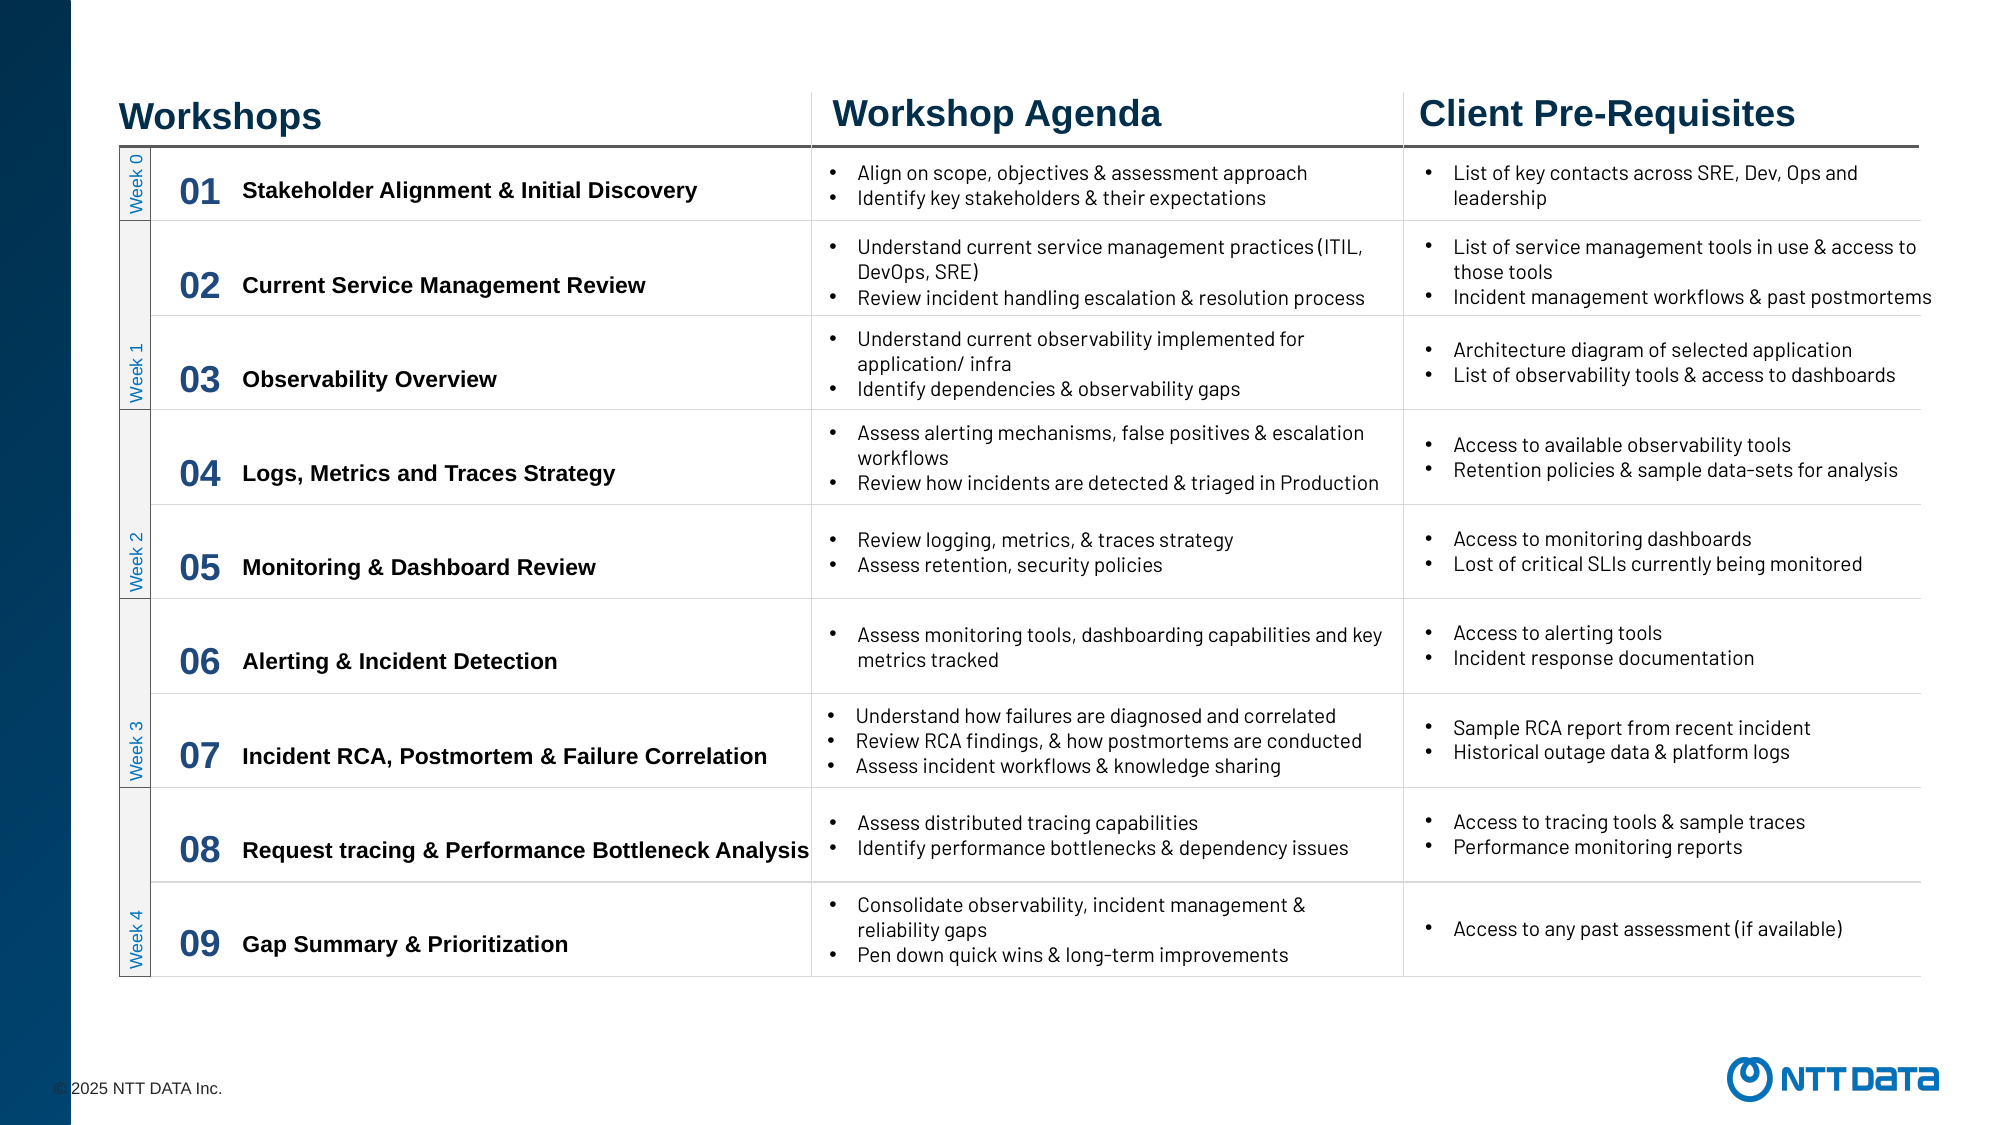

Workshop Agenda
Client Pre-Requisites
Workshops
01
Week 0
Stakeholder Alignment & Initial Discovery
02
Current Service Management Review
Week 1
03
Observability Overview
04
Logs, Metrics and Traces Strategy
Week 2
05
Monitoring & Dashboard Review
06
Alerting & Incident Detection
Week 3
07
Incident RCA, Postmortem & Failure Correlation
08
Request tracing & Performance Bottleneck Analysis
Week 4
09
Gap Summary & Prioritization
List of key contacts across SRE, Dev, Ops and leadership
Align on scope, objectives & assessment approach
Identify key stakeholders & their expectations
List of service management tools in use & access to those tools
Incident management workflows & past postmortems
Understand current service management practices (ITIL, DevOps, SRE)
Review incident handling escalation & resolution process
Architecture diagram of selected application
List of observability tools & access to dashboards
Understand current observability implemented for application/ infra
Identify dependencies & observability gaps
Access to available observability tools
Retention policies & sample data-sets for analysis
Assess alerting mechanisms, false positives & escalation workflows
Review how incidents are detected & triaged in Production
Access to monitoring dashboards
Lost of critical SLIs currently being monitored
Review logging, metrics, & traces strategy
Assess retention, security policies
Access to alerting tools
Incident response documentation
Assess monitoring tools, dashboarding capabilities and key metrics tracked
Sample RCA report from recent incident
Historical outage data & platform logs
Understand how failures are diagnosed and correlated
Review RCA findings, & how postmortems are conducted
Assess incident workflows & knowledge sharing
Access to tracing tools & sample traces
Performance monitoring reports
Assess distributed tracing capabilities
Identify performance bottlenecks & dependency issues
Access to any past assessment (if available)
Consolidate observability, incident management & reliability gaps
Pen down quick wins & long-term improvements
© 2025 NTT DATA Inc.